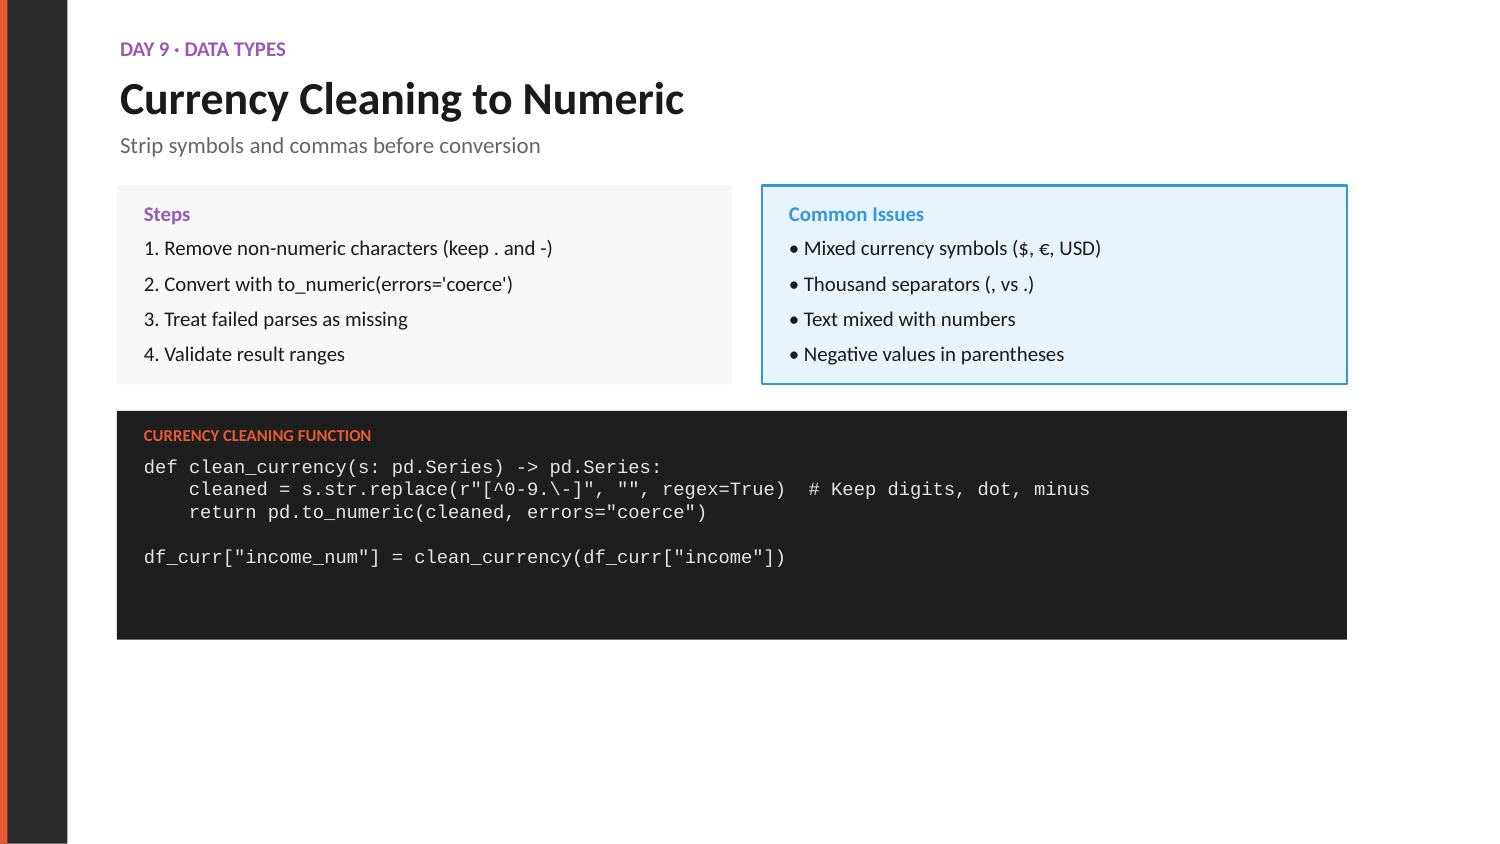

DAY 9 · DATA TYPES
Currency Cleaning to Numeric
Strip symbols and commas before conversion

Steps
Common Issues
1. Remove non-numeric characters (keep . and -)
2. Convert with to_numeric(errors='coerce')
3. Treat failed parses as missing
4. Validate result ranges
• Mixed currency symbols ($, €, USD)
• Thousand separators (, vs .)
• Text mixed with numbers
• Negative values in parentheses

CURRENCY CLEANING FUNCTION
def clean_currency(s: pd.Series) -> pd.Series:
    cleaned = s.str.replace(r"[^0-9.\-]", "", regex=True)  # Keep digits, dot, minus
    return pd.to_numeric(cleaned, errors="coerce")

df_curr["income_num"] = clean_currency(df_curr["income"])